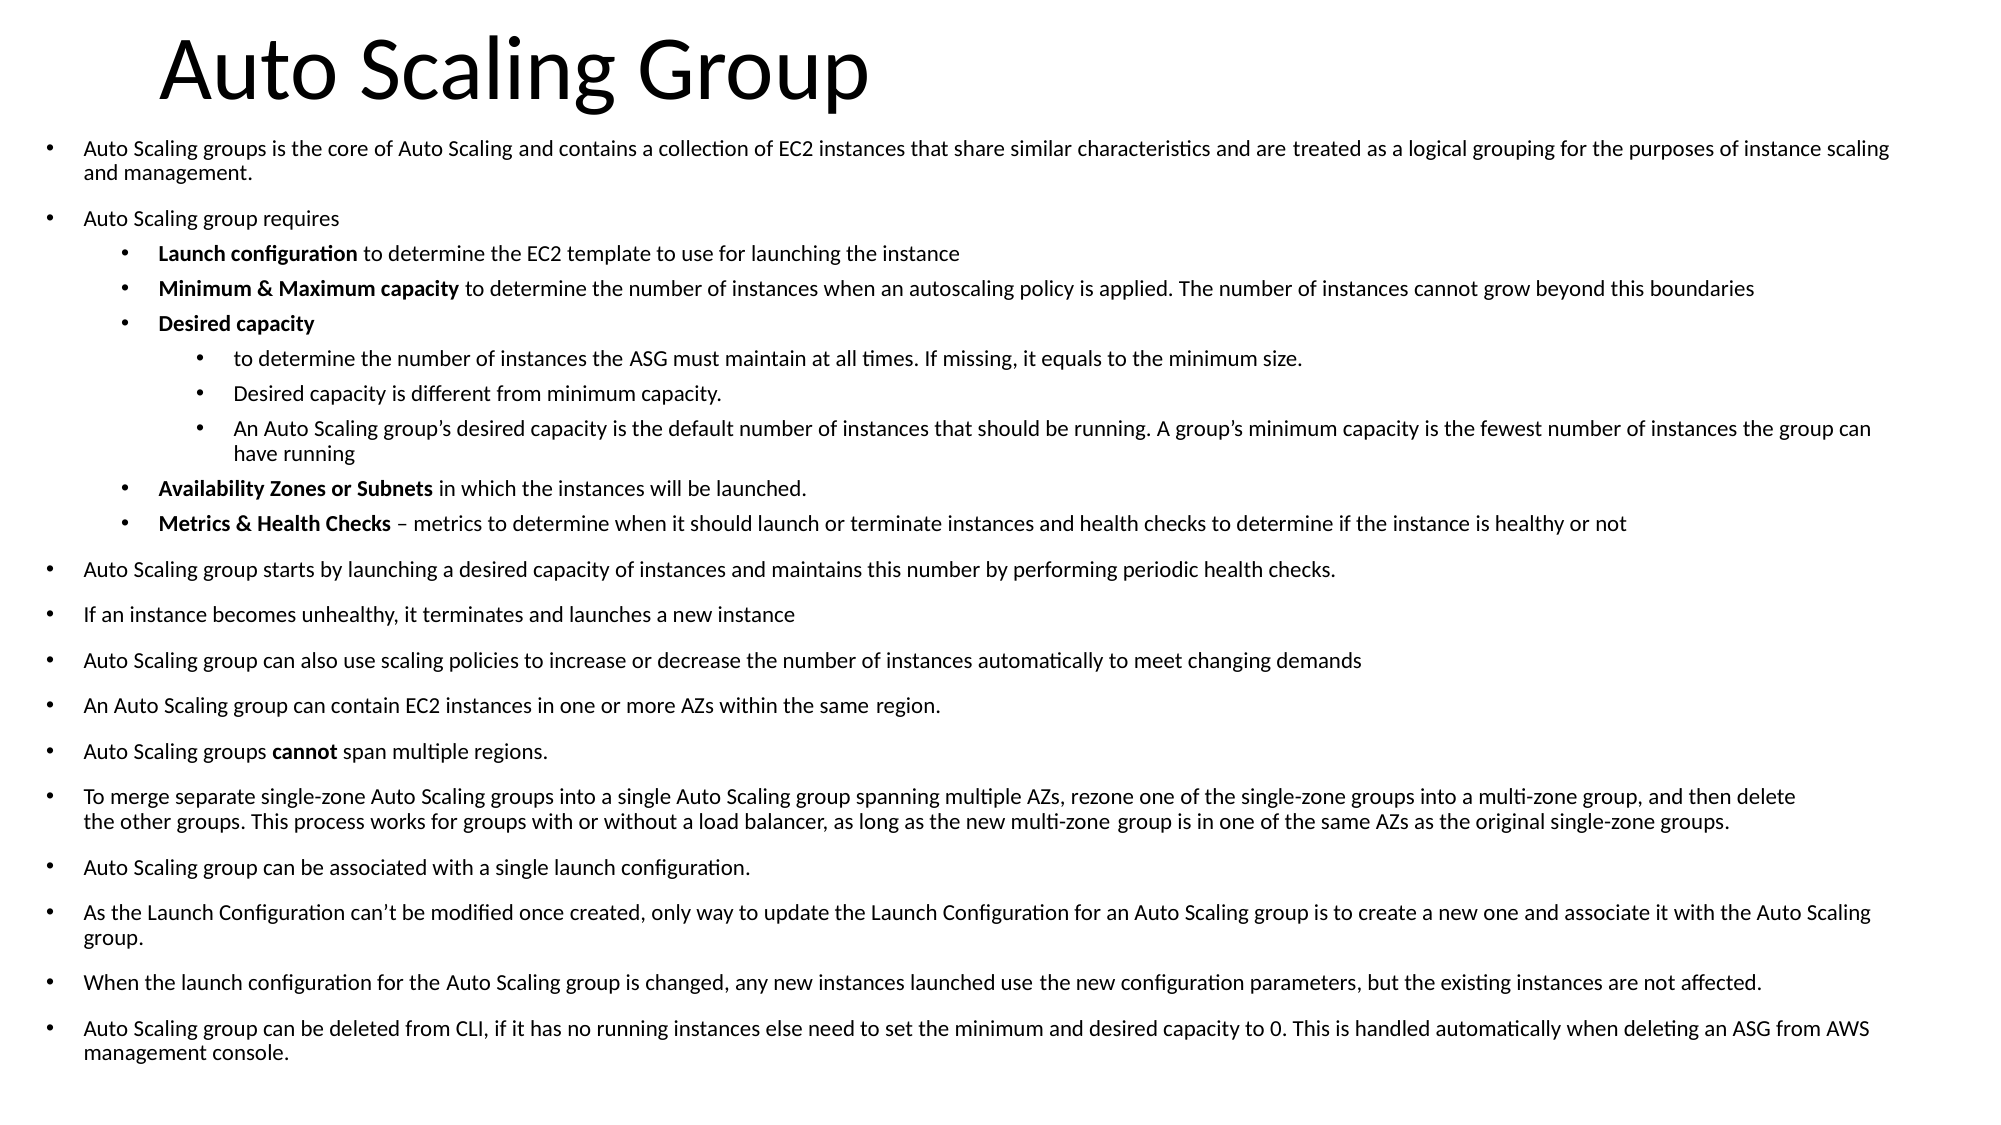

# Auto Scaling Group
Auto Scaling groups is the core of Auto Scaling and contains a collection of EC2 instances that share similar characteristics and are treated as a logical grouping for the purposes of instance scaling and management.
Auto Scaling group requires
Launch configuration to determine the EC2 template to use for launching the instance
Minimum & Maximum capacity to determine the number of instances when an autoscaling policy is applied. The number of instances cannot grow beyond this boundaries
Desired capacity
to determine the number of instances the ASG must maintain at all times. If missing, it equals to the minimum size.
Desired capacity is different from minimum capacity.
An Auto Scaling group’s desired capacity is the default number of instances that should be running. A group’s minimum capacity is the fewest number of instances the group can have running
Availability Zones or Subnets in which the instances will be launched.
Metrics & Health Checks – metrics to determine when it should launch or terminate instances and health checks to determine if the instance is healthy or not
Auto Scaling group starts by launching a desired capacity of instances and maintains this number by performing periodic health checks.
If an instance becomes unhealthy, it terminates and launches a new instance
Auto Scaling group can also use scaling policies to increase or decrease the number of instances automatically to meet changing demands
An Auto Scaling group can contain EC2 instances in one or more AZs within the same region.
Auto Scaling groups cannot span multiple regions.
To merge separate single-zone Auto Scaling groups into a single Auto Scaling group spanning multiple AZs, rezone one of the single-zone groups into a multi-zone group, and then delete the other groups. This process works for groups with or without a load balancer, as long as the new multi-zone group is in one of the same AZs as the original single-zone groups.
Auto Scaling group can be associated with a single launch configuration.
As the Launch Configuration can’t be modified once created, only way to update the Launch Configuration for an Auto Scaling group is to create a new one and associate it with the Auto Scaling group.
When the launch configuration for the Auto Scaling group is changed, any new instances launched use the new configuration parameters, but the existing instances are not affected.
Auto Scaling group can be deleted from CLI, if it has no running instances else need to set the minimum and desired capacity to 0. This is handled automatically when deleting an ASG from AWS management console.